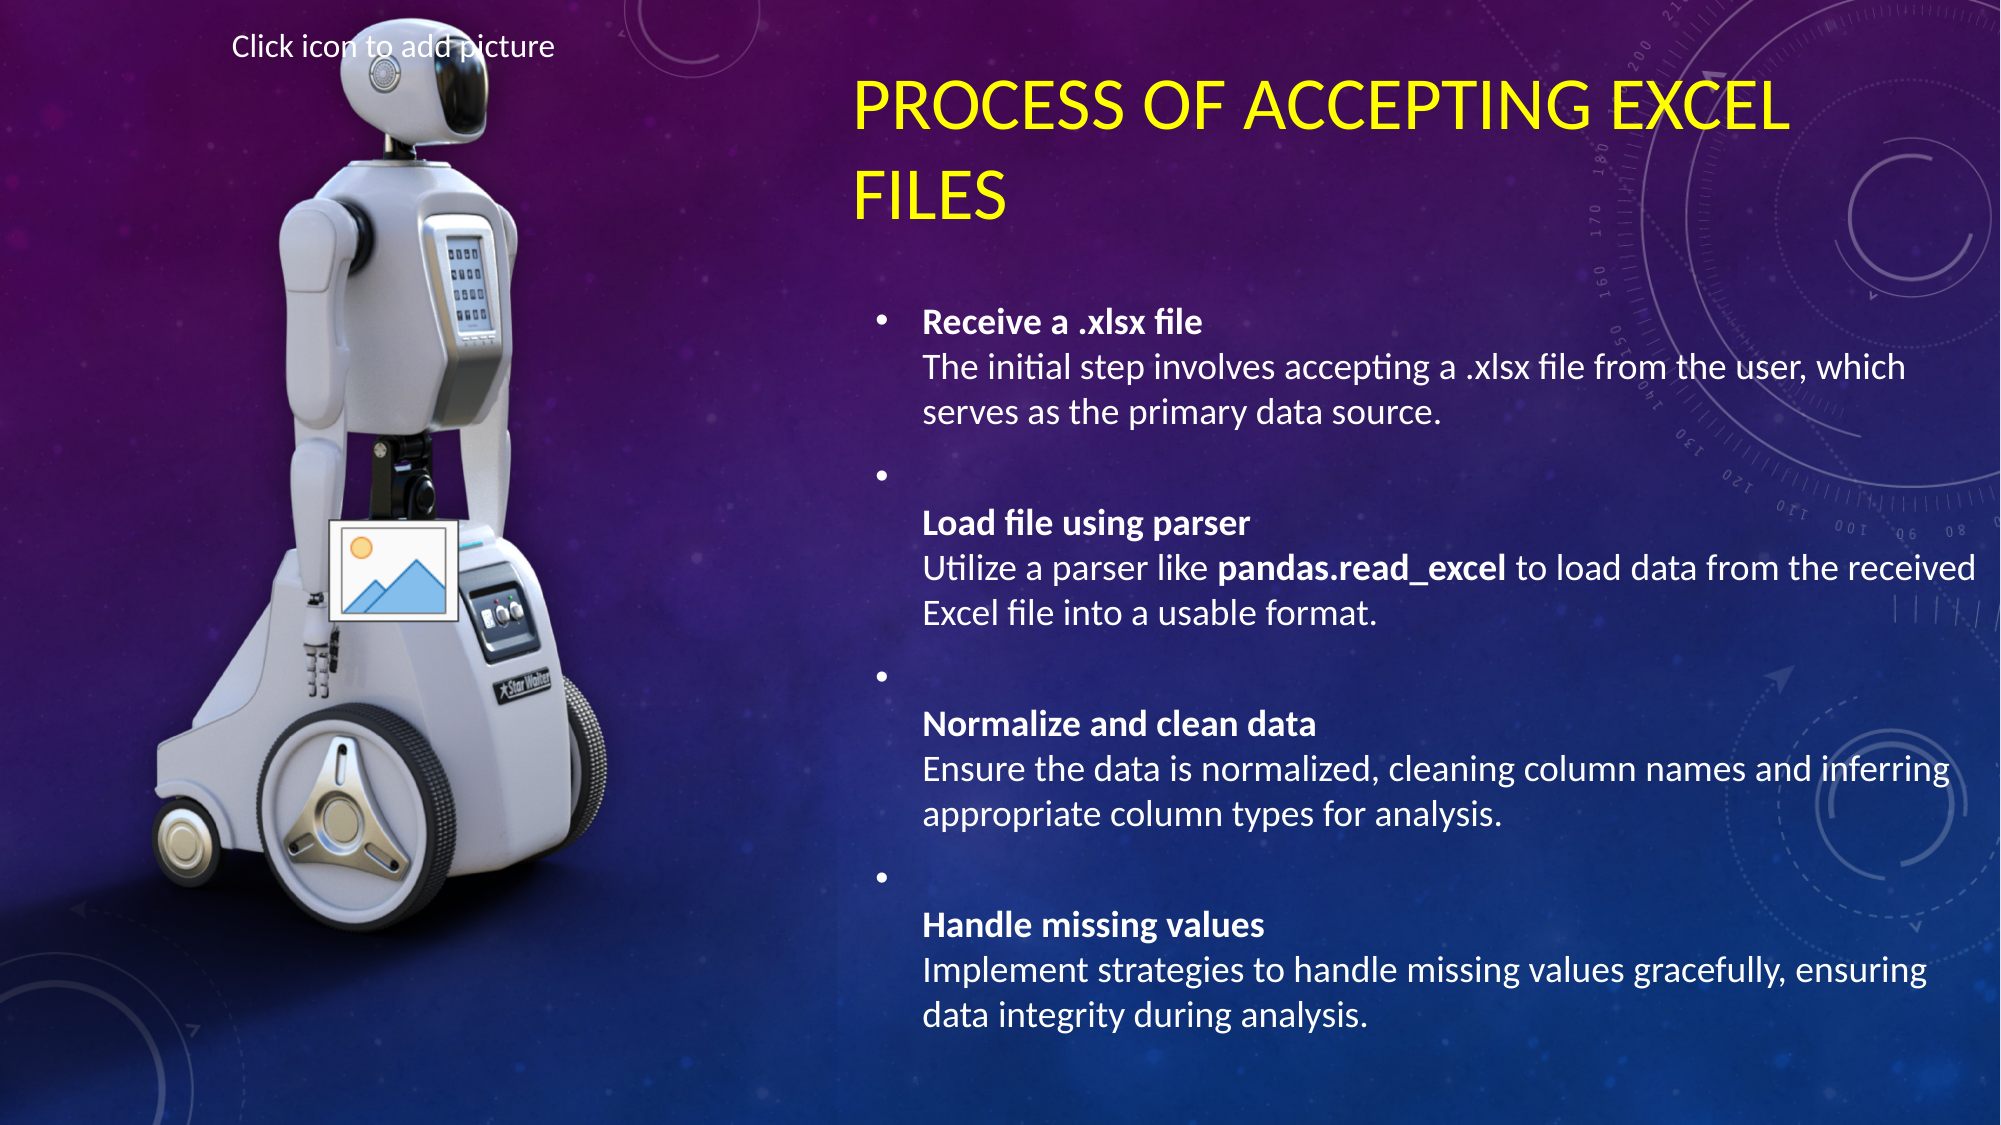

# Process of Accepting Excel Files
Receive a .xlsx file
The initial step involves accepting a .xlsx file from the user, which serves as the primary data source.
Load file using parser
Utilize a parser like pandas.read_excel to load data from the received Excel file into a usable format.
Normalize and clean data
Ensure the data is normalized, cleaning column names and inferring appropriate column types for analysis.
Handle missing values
Implement strategies to handle missing values gracefully, ensuring data integrity during analysis.